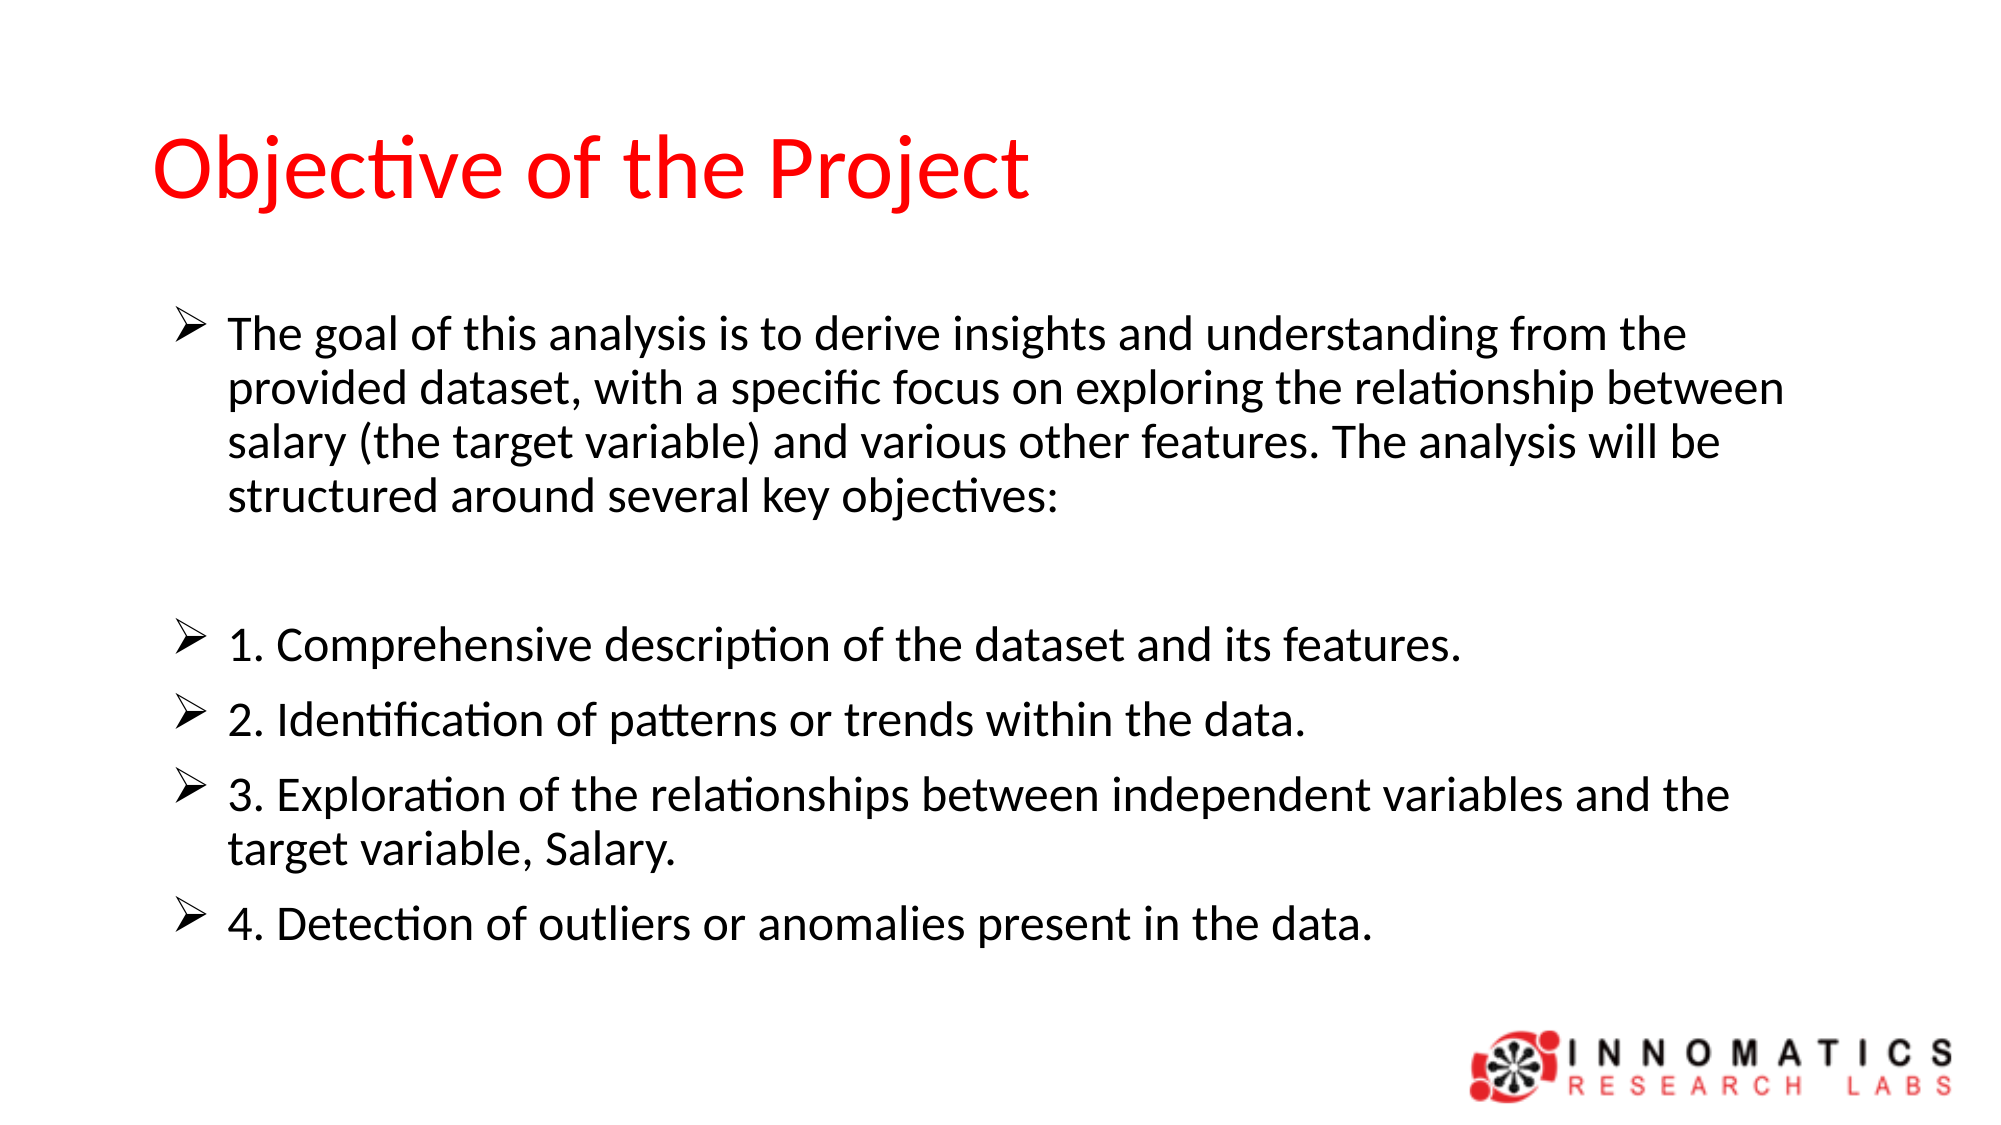

# Objective of the Project
The goal of this analysis is to derive insights and understanding from the provided dataset, with a specific focus on exploring the relationship between salary (the target variable) and various other features. The analysis will be structured around several key objectives:

1. Comprehensive description of the dataset and its features.
2. Identification of patterns or trends within the data.
3. Exploration of the relationships between independent variables and the target variable, Salary.
4. Detection of outliers or anomalies present in the data.